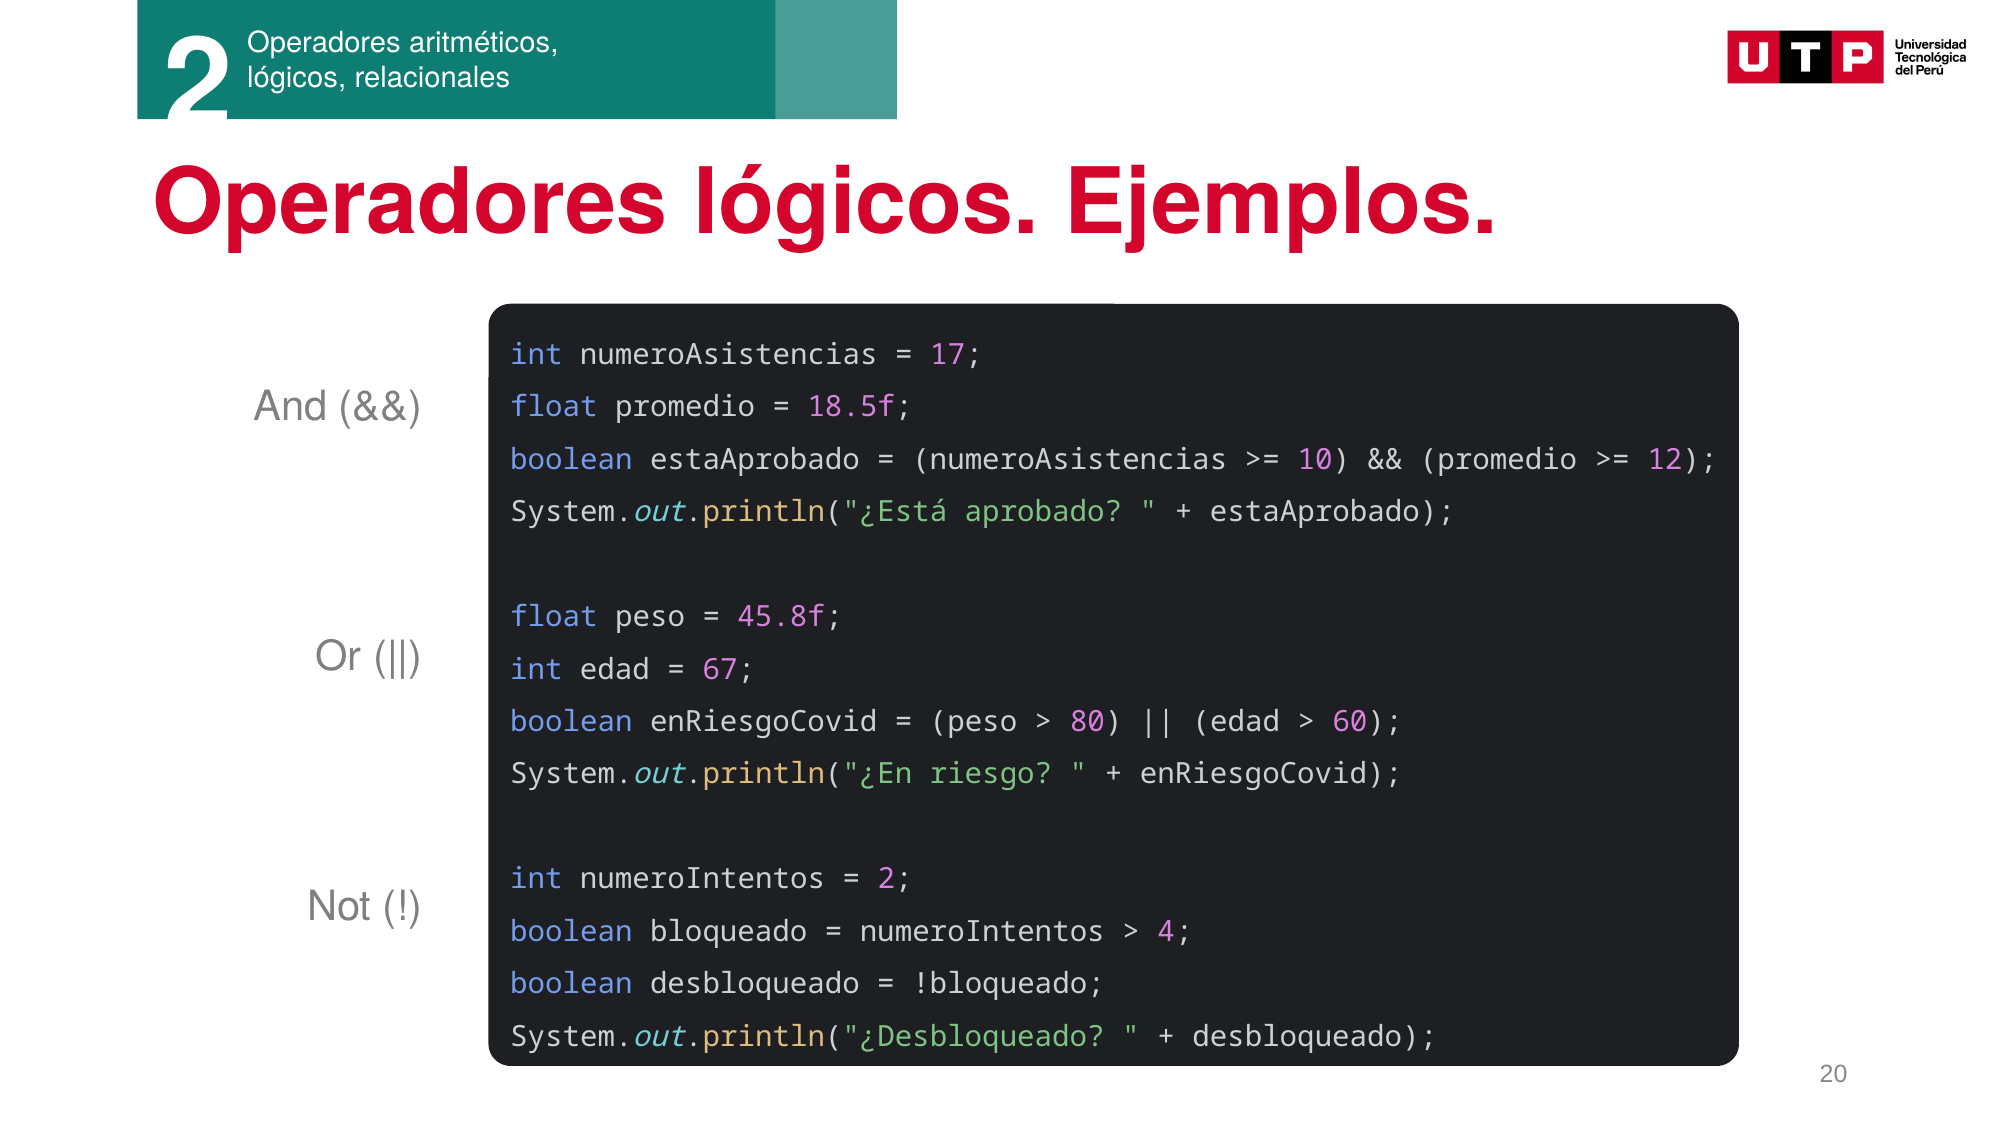

2

Operadores aritméticos, lógicos, relacionales
# Operadores lógicos. Ejemplos.
int numeroAsistencias = 17;
float promedio = 18.5f;
boolean estaAprobado = (numeroAsistencias >= 10) && (promedio >= 12);
System.out.println("¿Está aprobado? " + estaAprobado);
float peso = 45.8f;
int edad = 67;
boolean enRiesgoCovid = (peso > 80) || (edad > 60);
System.out.println("¿En riesgo? " + enRiesgoCovid);
int numeroIntentos = 2;
boolean bloqueado = numeroIntentos > 4;
boolean desbloqueado = !bloqueado;
System.out.println("¿Desbloqueado? " + desbloqueado);
And (&&)

Or (||)

Not (!)
20